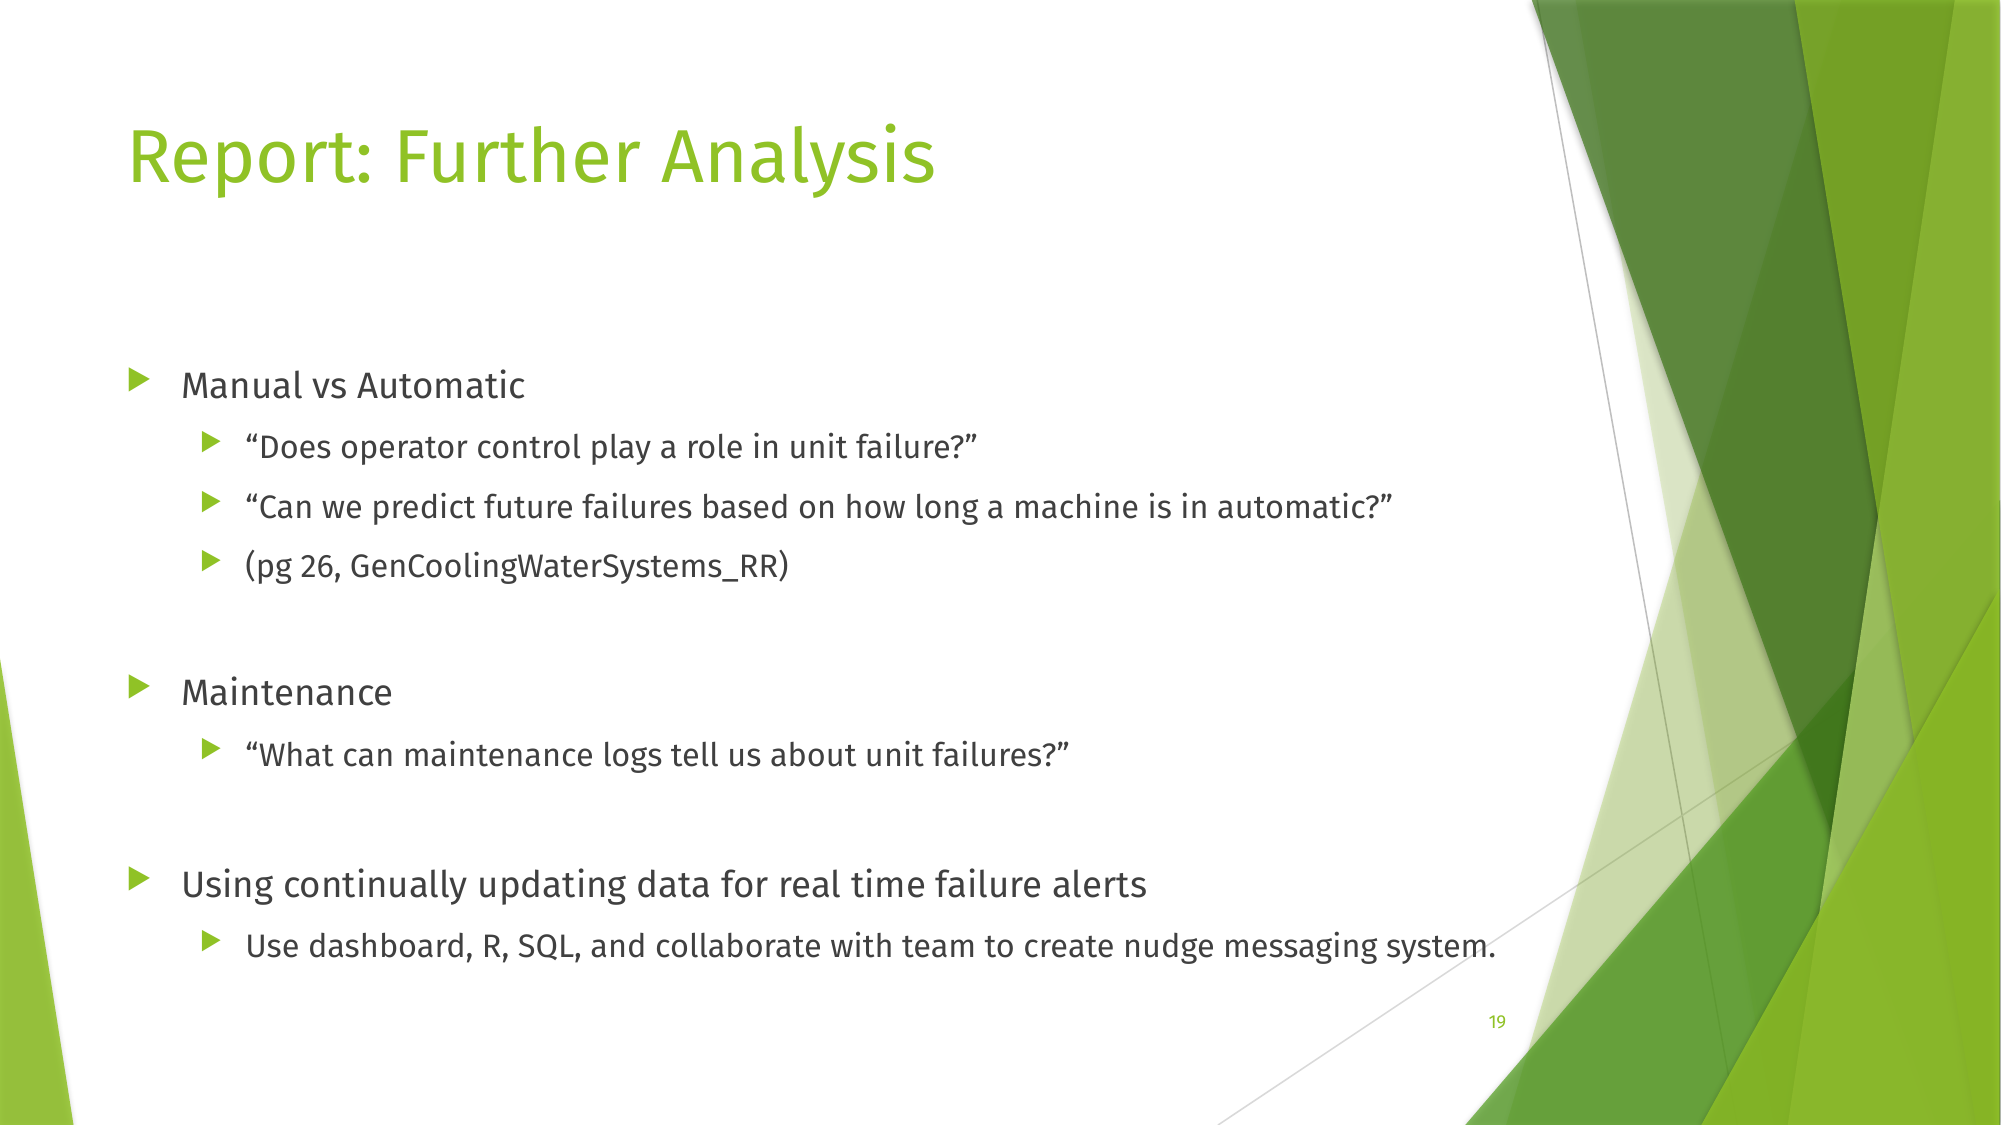

# Report: Further Analysis
Manual vs Automatic
“Does operator control play a role in unit failure?”
“Can we predict future failures based on how long a machine is in automatic?”
(pg 26, GenCoolingWaterSystems_RR)

Maintenance
“What can maintenance logs tell us about unit failures?”

Using continually updating data for real time failure alerts
Use dashboard, R, SQL, and collaborate with team to create nudge messaging system.

19